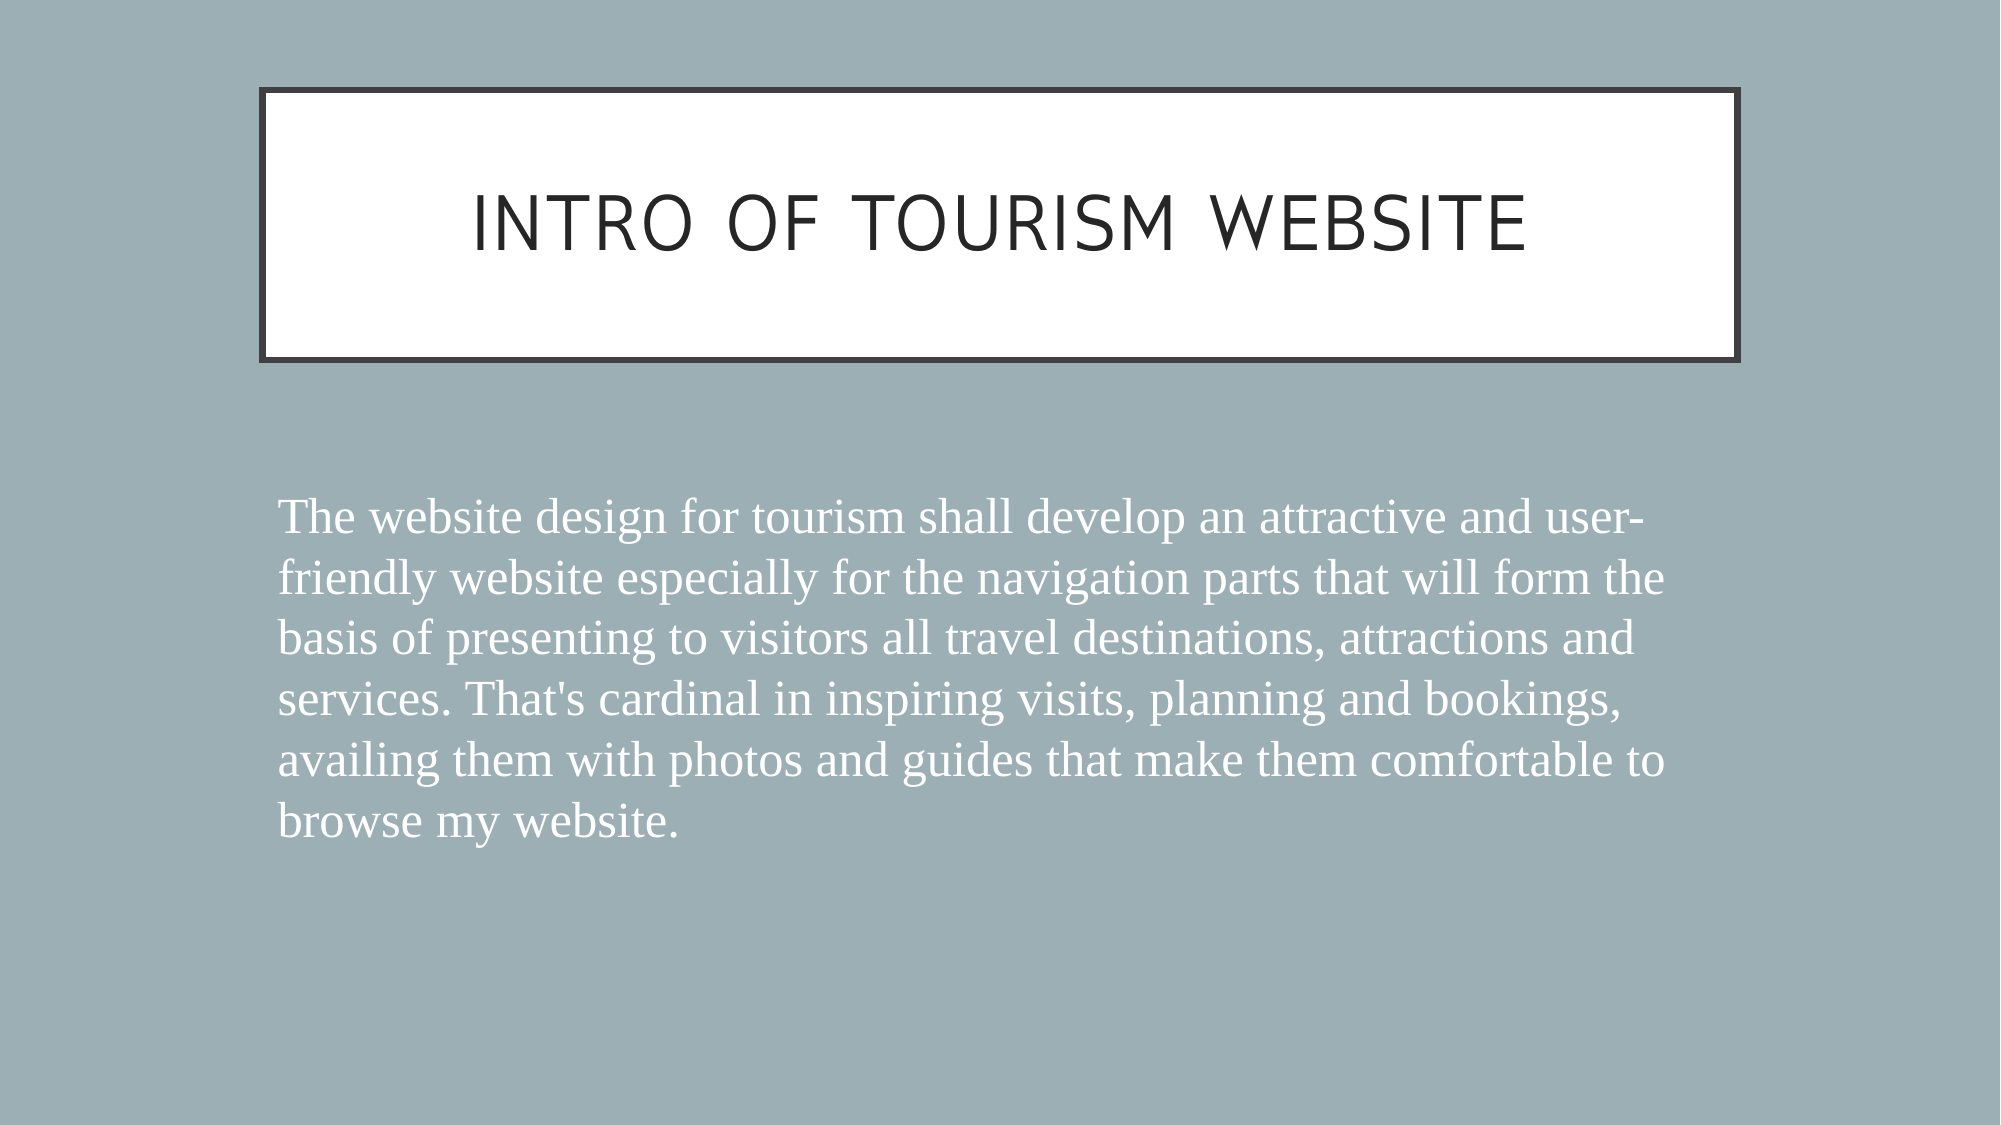

# Intro of tourism website
The website design for tourism shall develop an attractive and user-friendly website especially for the navigation parts that will form the basis of presenting to visitors all travel destinations, attractions and services. That's cardinal in inspiring visits, planning and bookings, availing them with photos and guides that make them comfortable to browse my website.